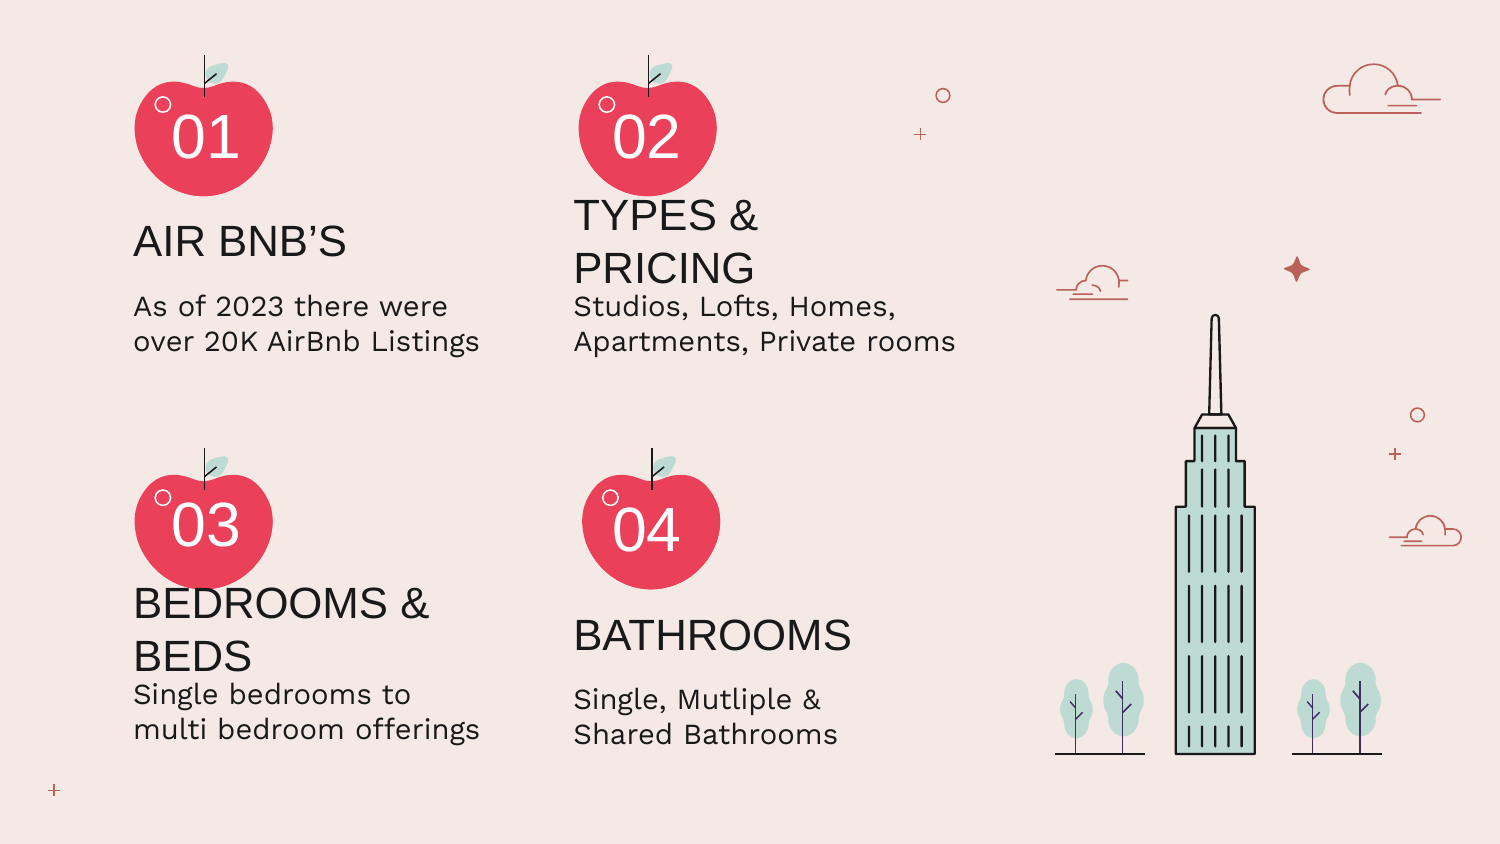

01
02
# AIR BNB’S
TYPES & PRICING
As of 2023 there were over 20K AirBnb Listings
Studios, Lofts, Homes, Apartments, Private rooms

03
04
BEDROOMS & BEDS
BATHROOMS
Single bedrooms to multi bedroom offerings
Single, Mutliple & Shared Bathrooms